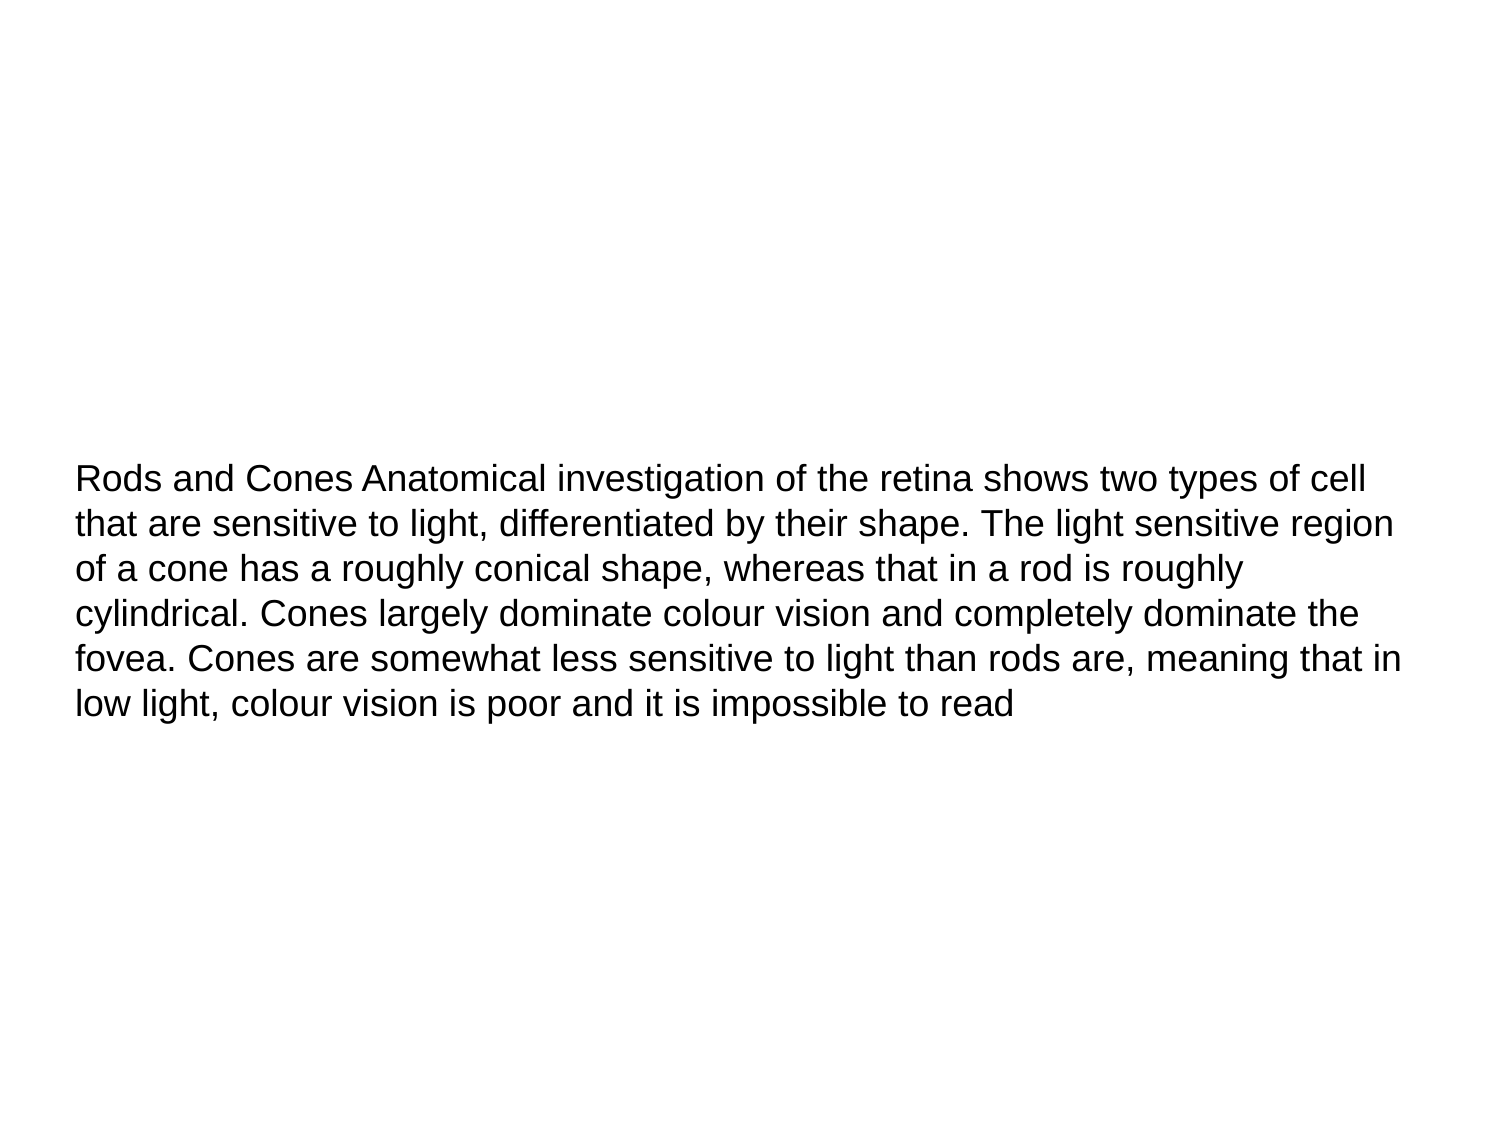

#
Rods and Cones Anatomical investigation of the retina shows two types of cell that are sensitive to light, differentiated by their shape. The light sensitive region of a cone has a roughly conical shape, whereas that in a rod is roughly cylindrical. Cones largely dominate colour vision and completely dominate the fovea. Cones are somewhat less sensitive to light than rods are, meaning that in low light, colour vision is poor and it is impossible to read